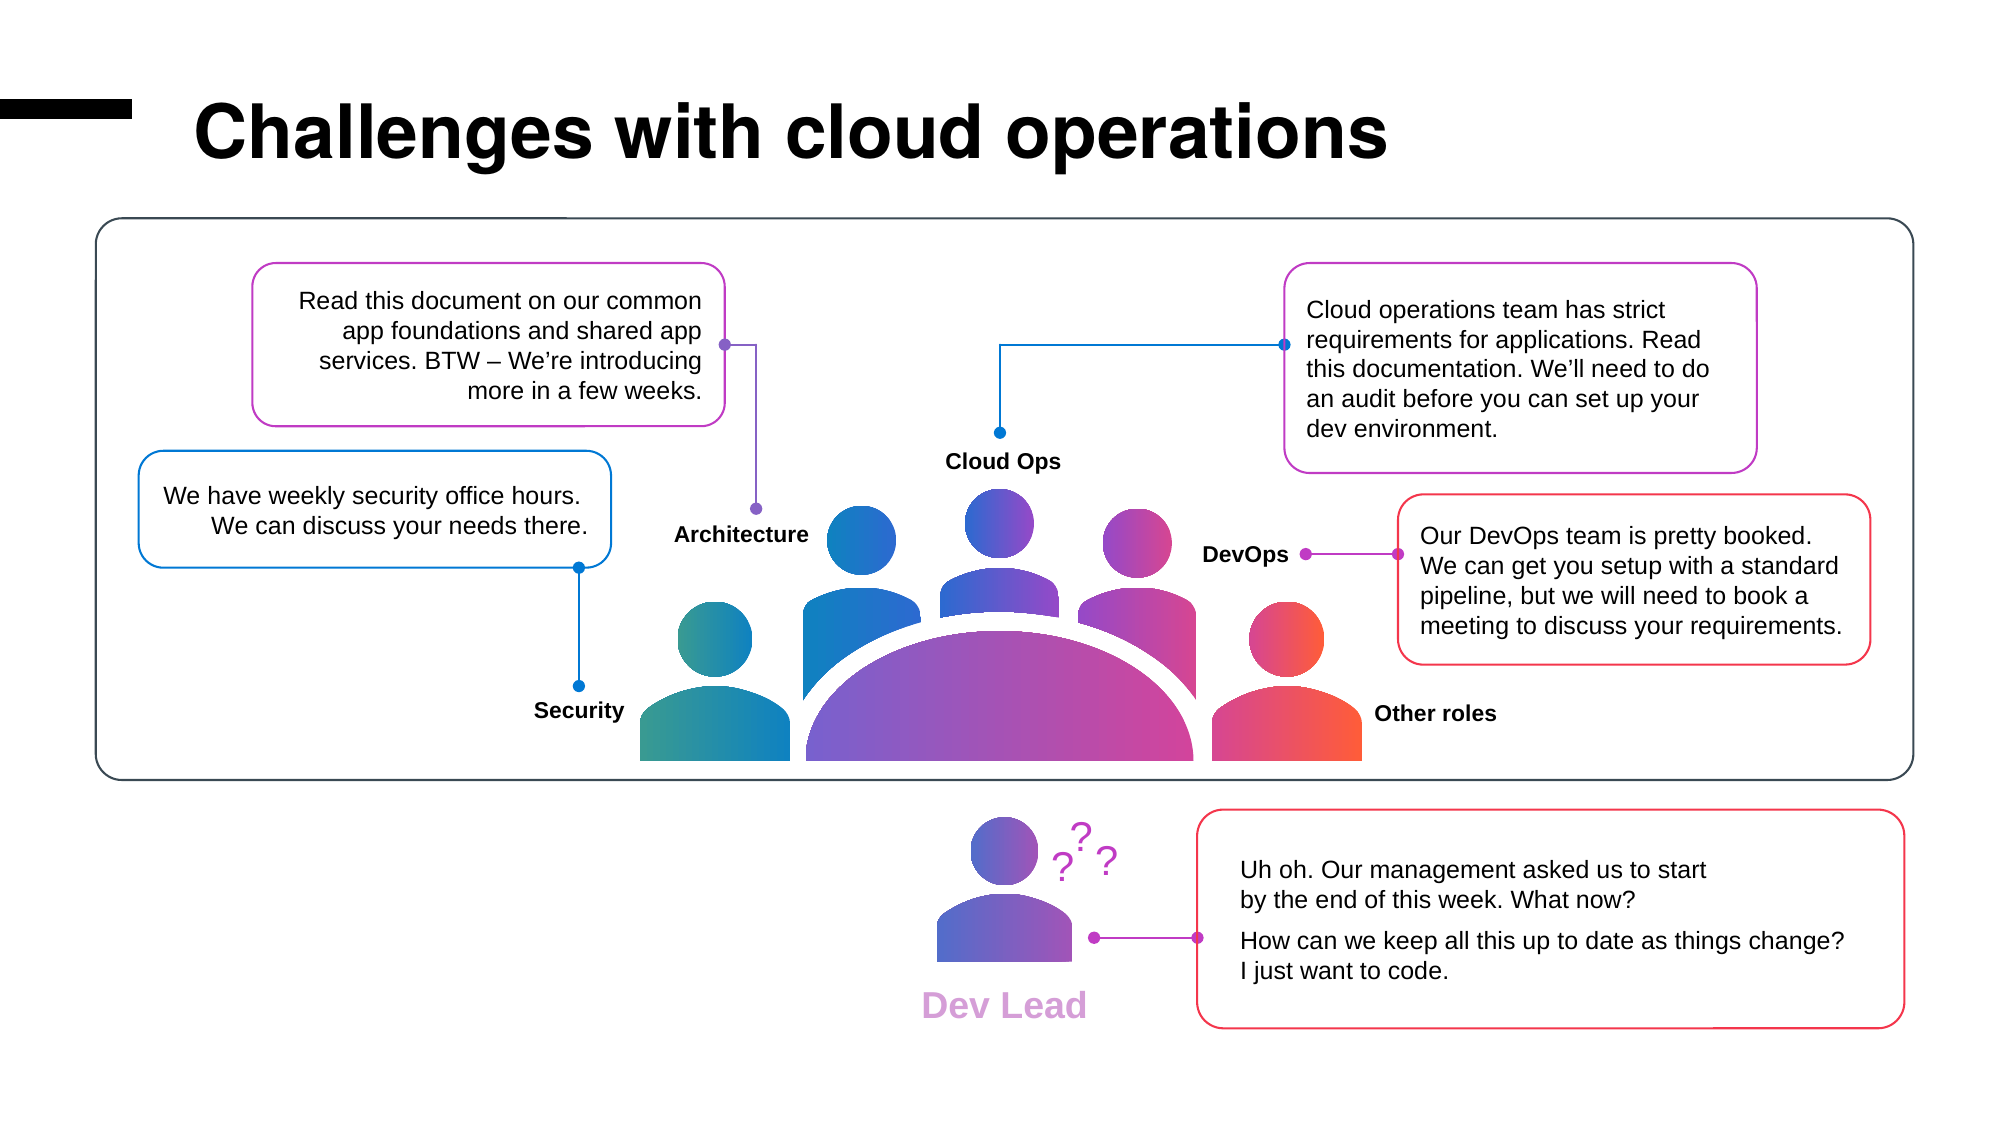

# Challenges with cloud operations

Read this document on our common app foundations and shared app services. BTW – We’re introducing more in a few weeks.
Cloud operations team has strict requirements for applications. Read this documentation. We’ll need to do an audit before you can set up your dev environment.
Cloud Ops
We have weekly security office hours.
We can discuss your needs there.

Our DevOps team is pretty booked. We can get you setup with a standard pipeline, but we will need to book a meeting to discuss your requirements.
Architecture
DevOps
Security
Other roles
?
?
?
Uh oh. Our management asked us to start
by the end of this week. What now?
How can we keep all this up to date as things change?
I just want to code.

Dev Lead